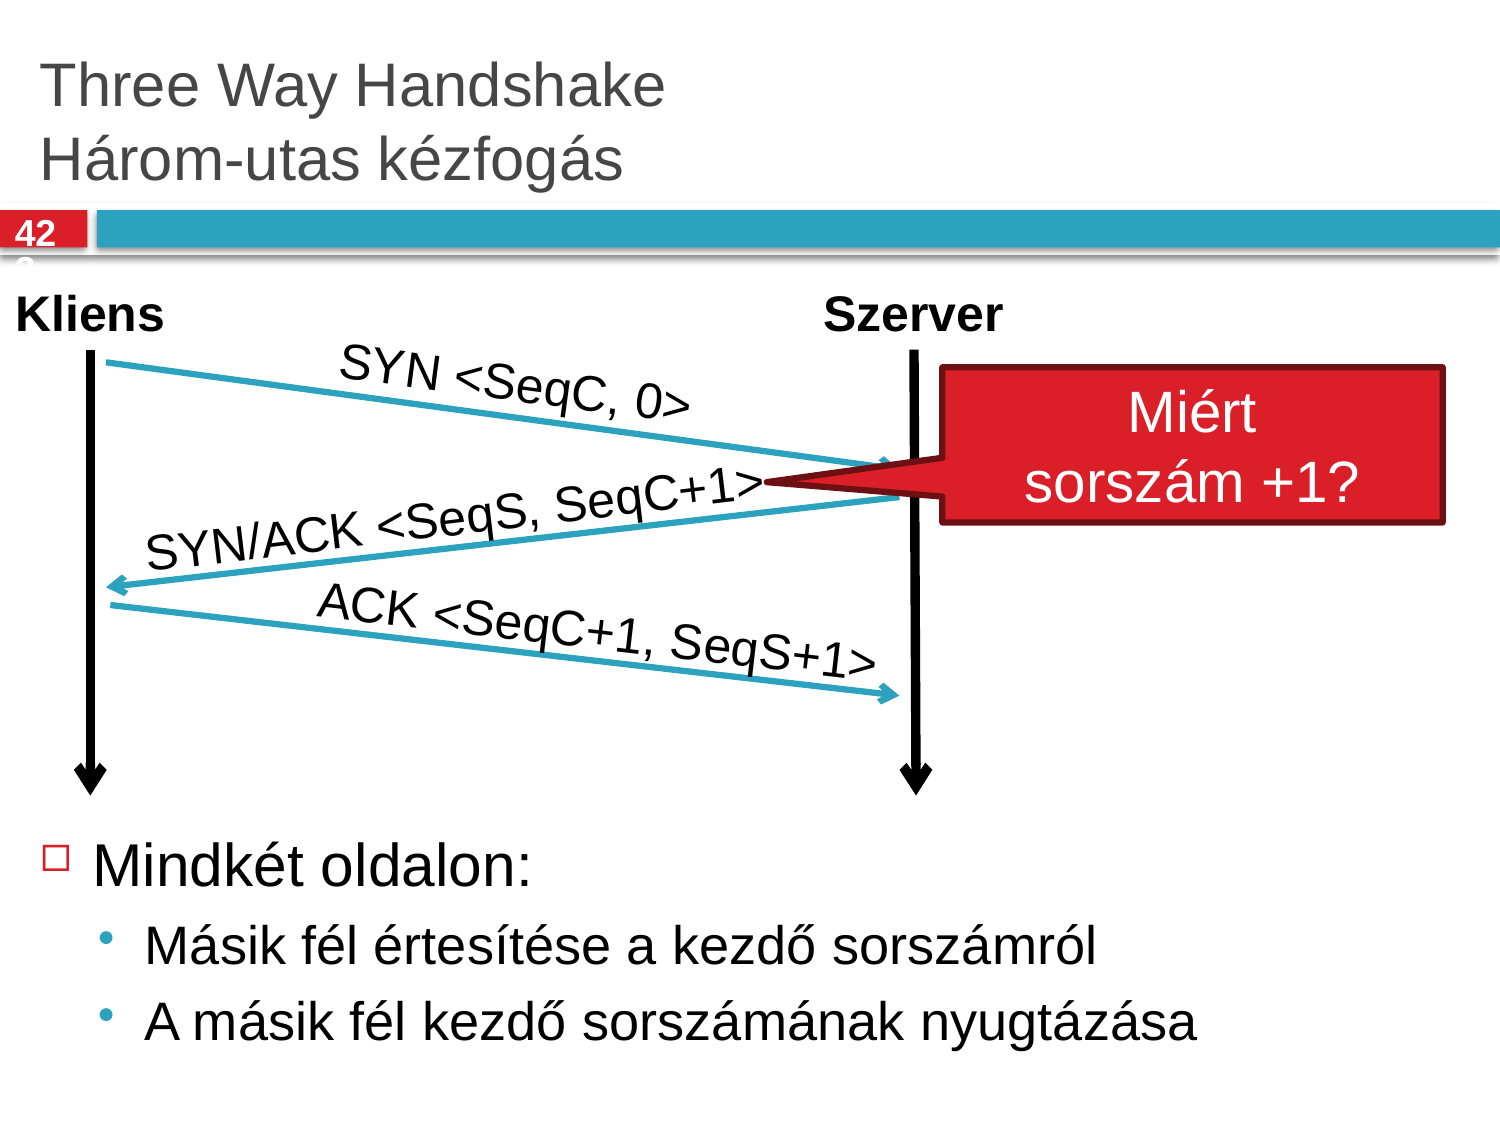

# Three Way Handshake Három-utas kézfogás
422
Kliens
Szerver
SYN <SeqC, 0>

Miért
sorszám +1?
SYN/ACK <SeqS, SeqC+1>
ACK <SeqC+1, SeqS+1>
Mindkét oldalon:
Másik fél értesítése a kezdő sorszámról
A másik fél kezdő sorszámának nyugtázása